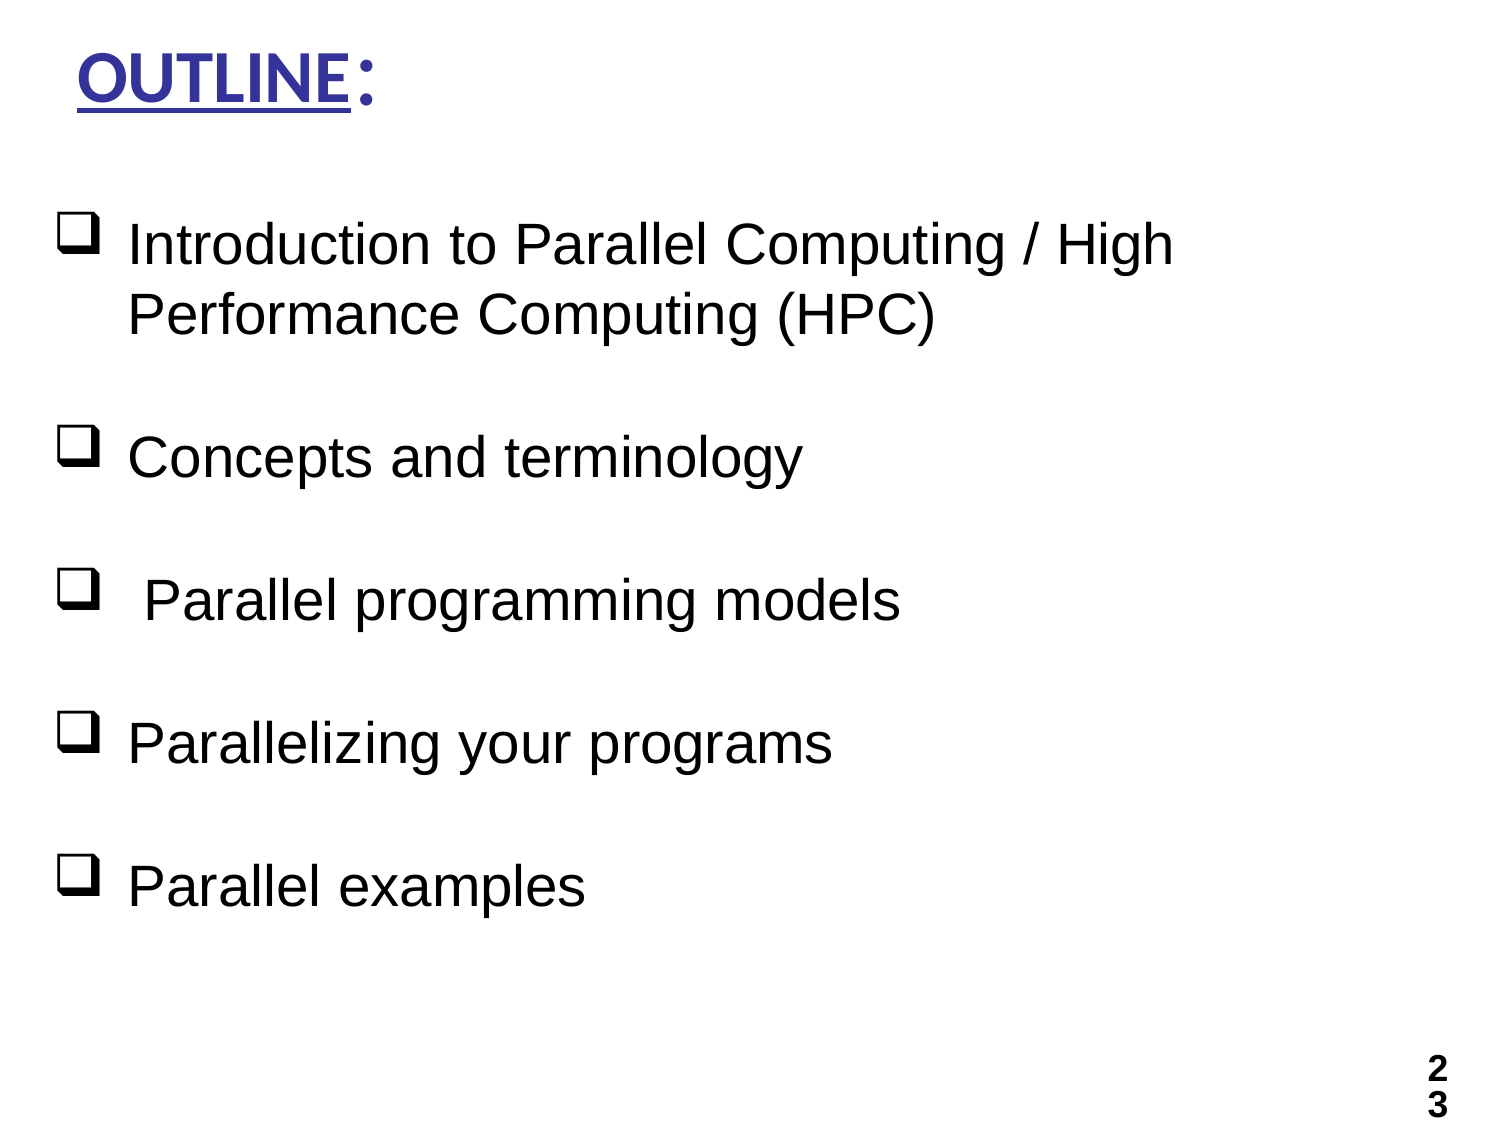

# OUTLINE:
Introduction to Parallel Computing / High Performance Computing (HPC)

Concepts and terminology

Parallel programming models

Parallelizing your programs

Parallel examples
23
Unit-1/ Parallel Computing